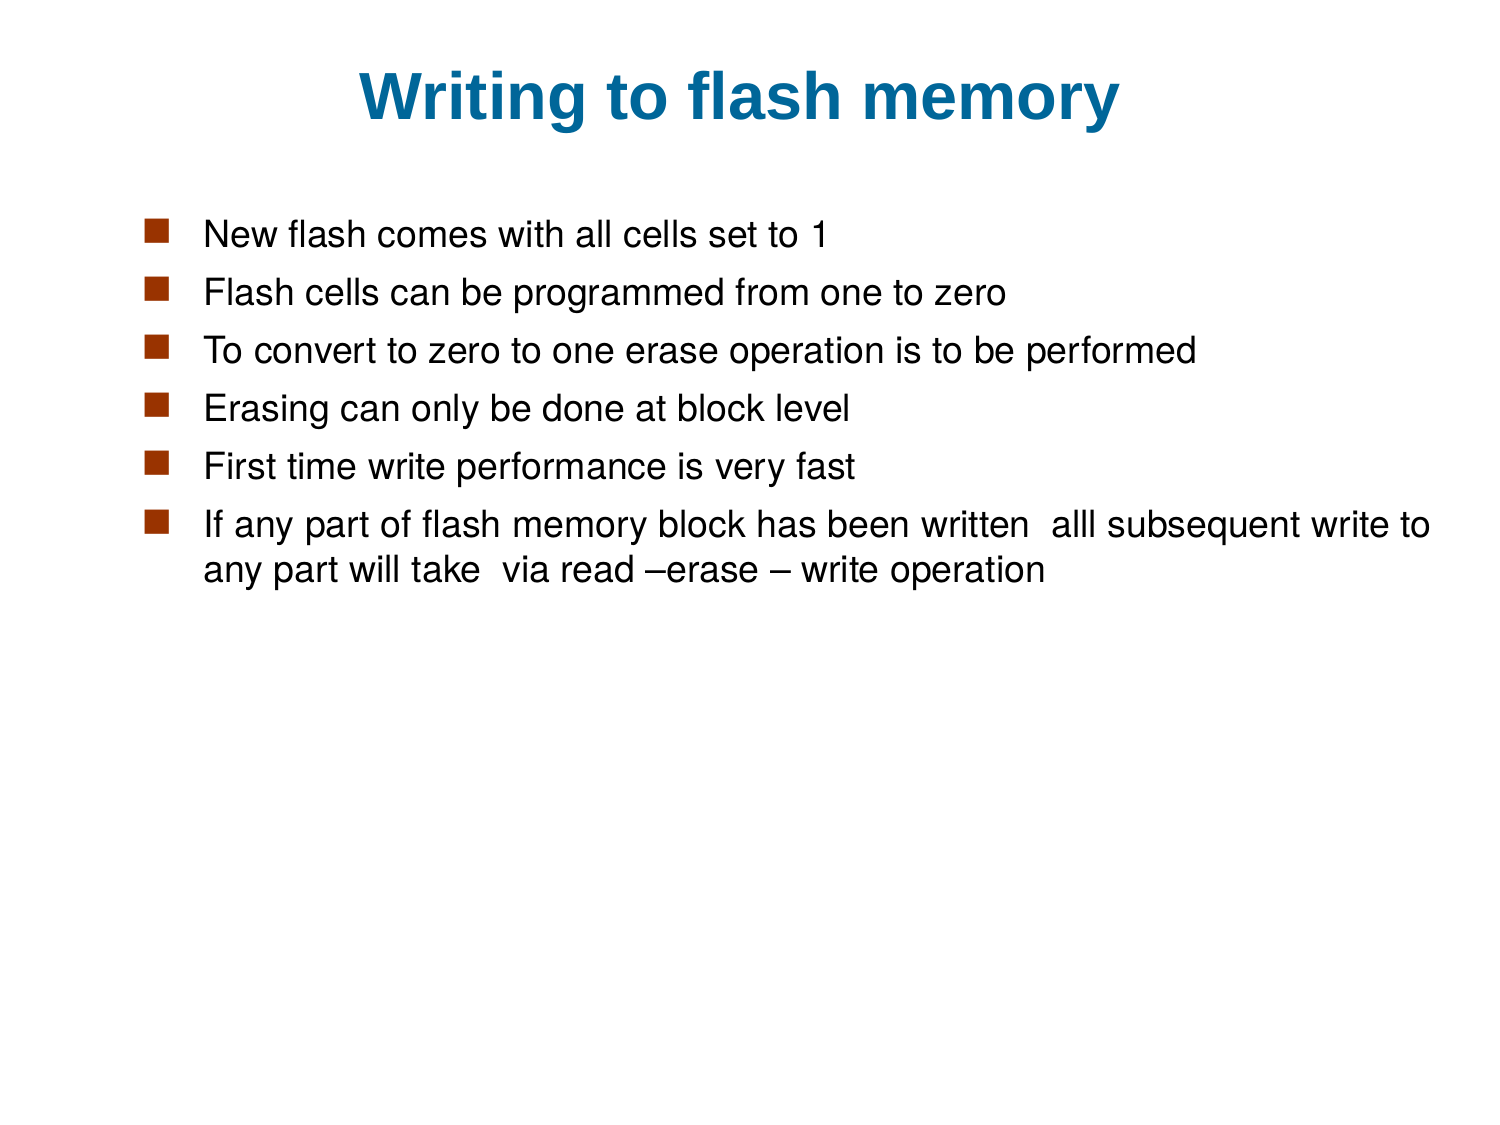

# Writing to flash memory
New flash comes with all cells set to 1
Flash cells can be programmed from one to zero
To convert to zero to one erase operation is to be performed
Erasing can only be done at block level
First time write performance is very fast
If any part of flash memory block has been written  alll subsequent write to any part will take  via read –erase – write operation